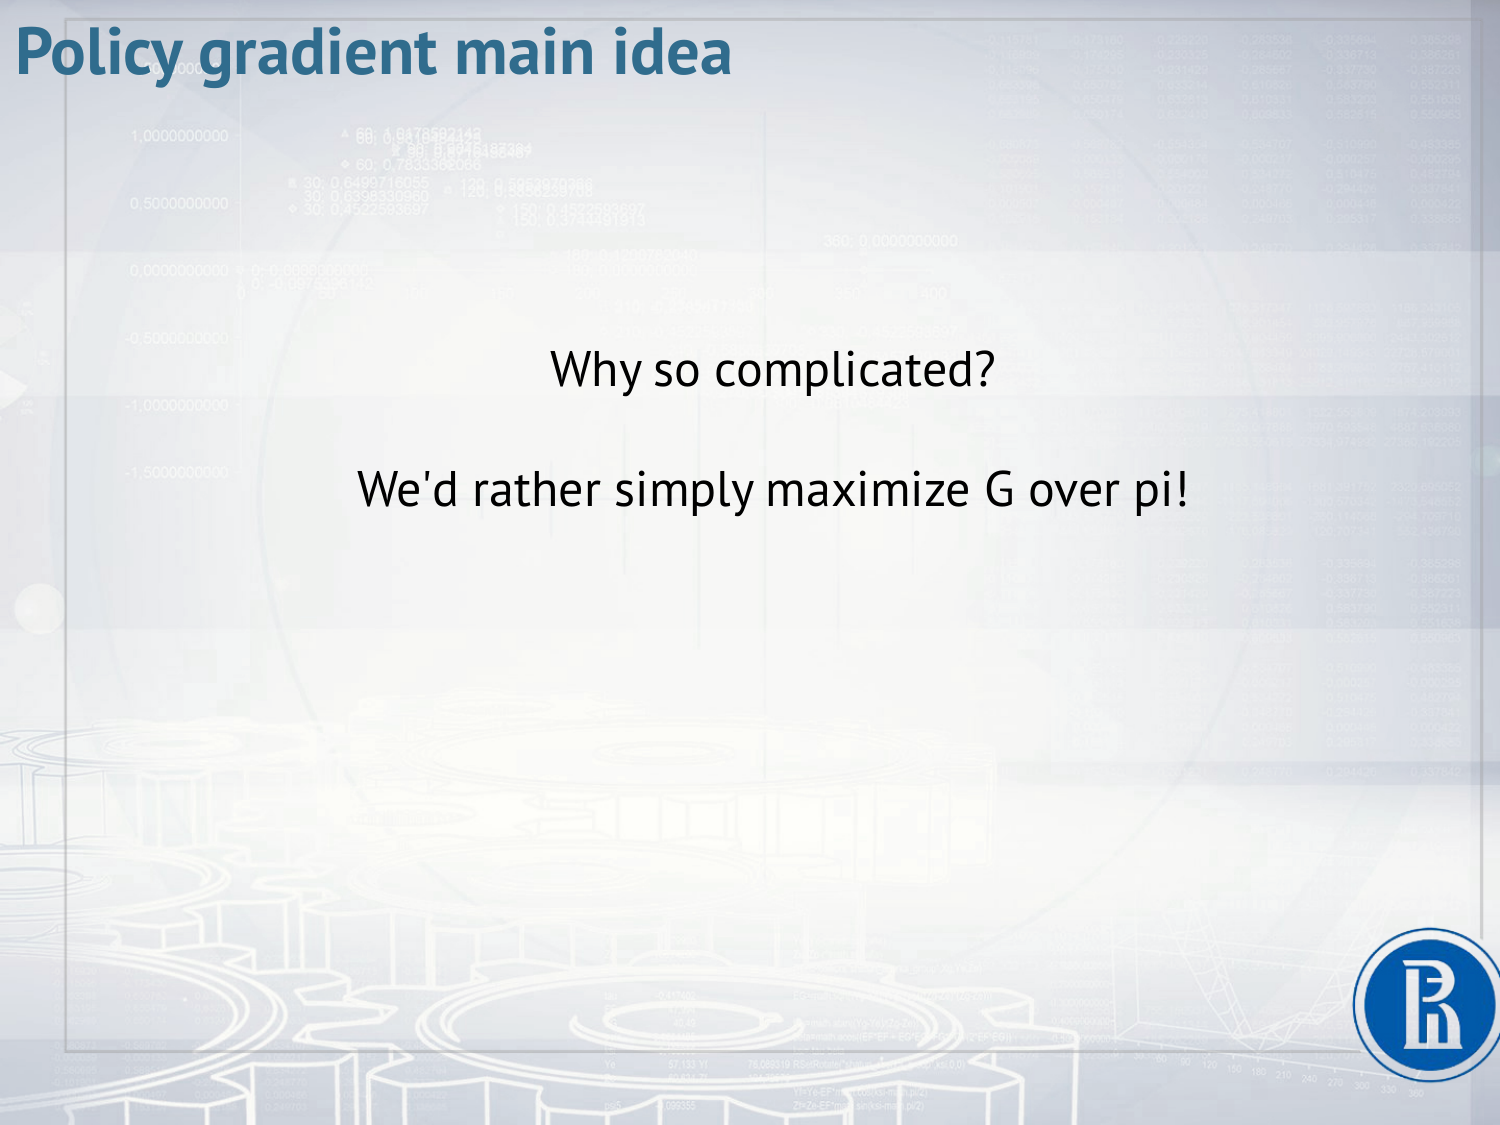

# Policy gradient main idea

Why so complicated?

We'd rather simply maximize G over pi!